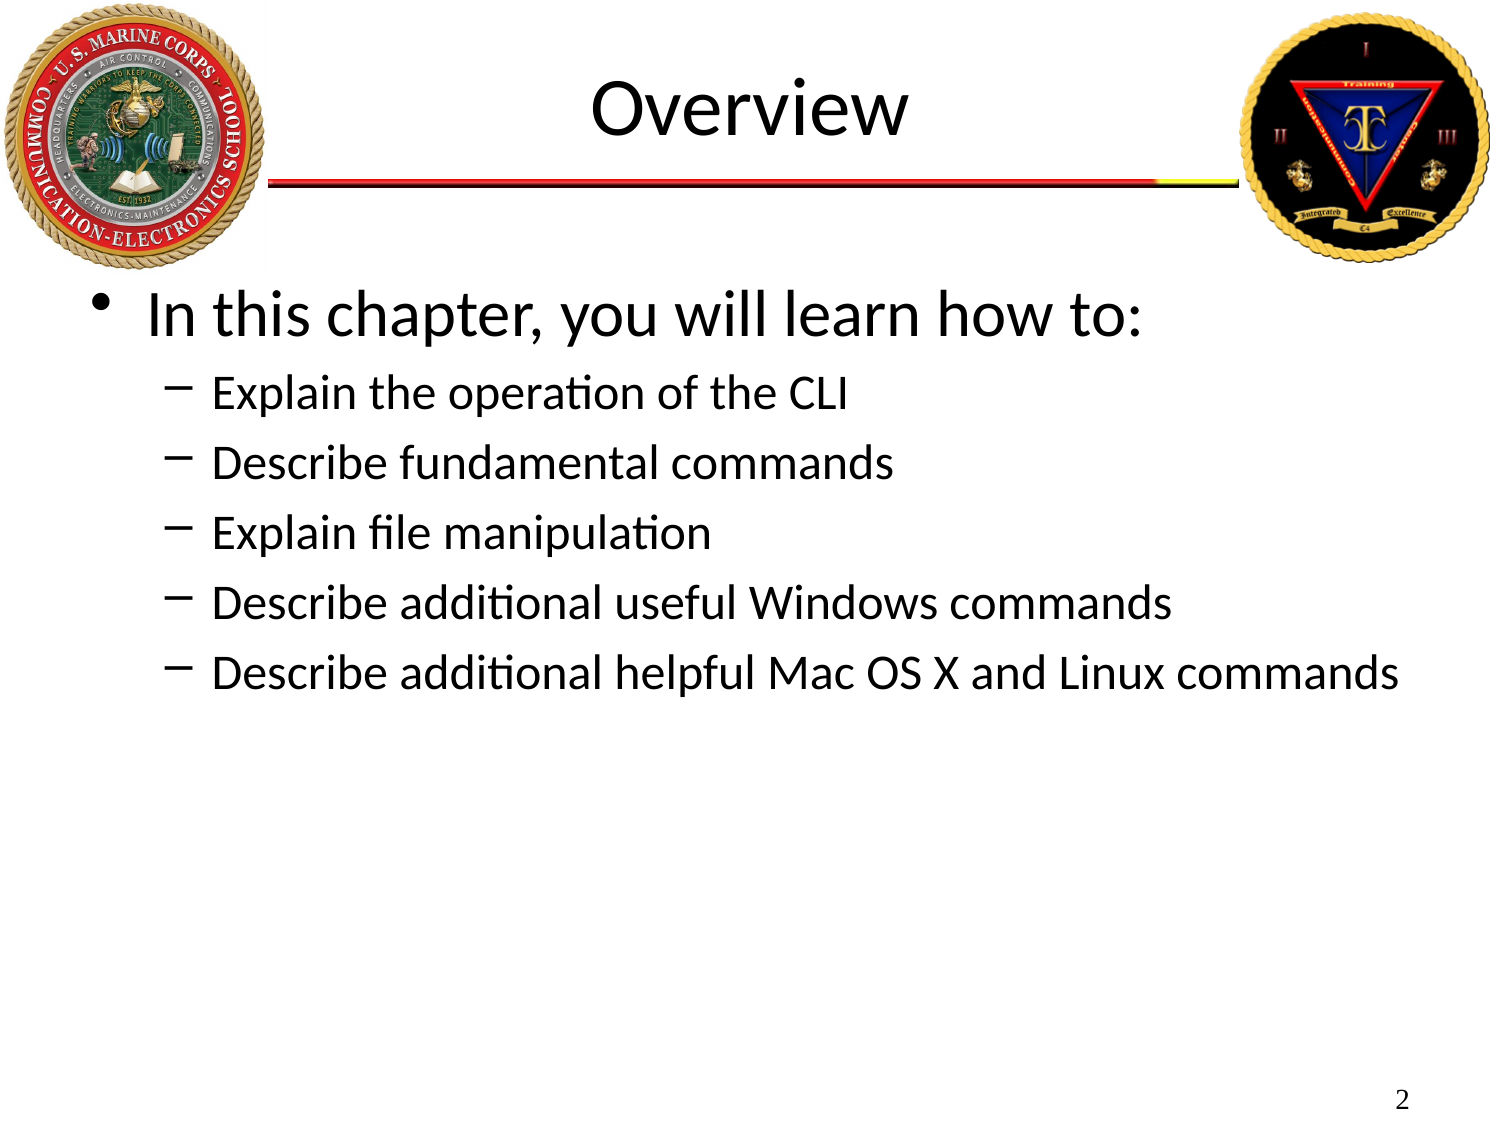

# Overview
In this chapter, you will learn how to:
Explain the operation of the CLI
Describe fundamental commands
Explain file manipulation
Describe additional useful Windows commands
Describe additional helpful Mac OS X and Linux commands